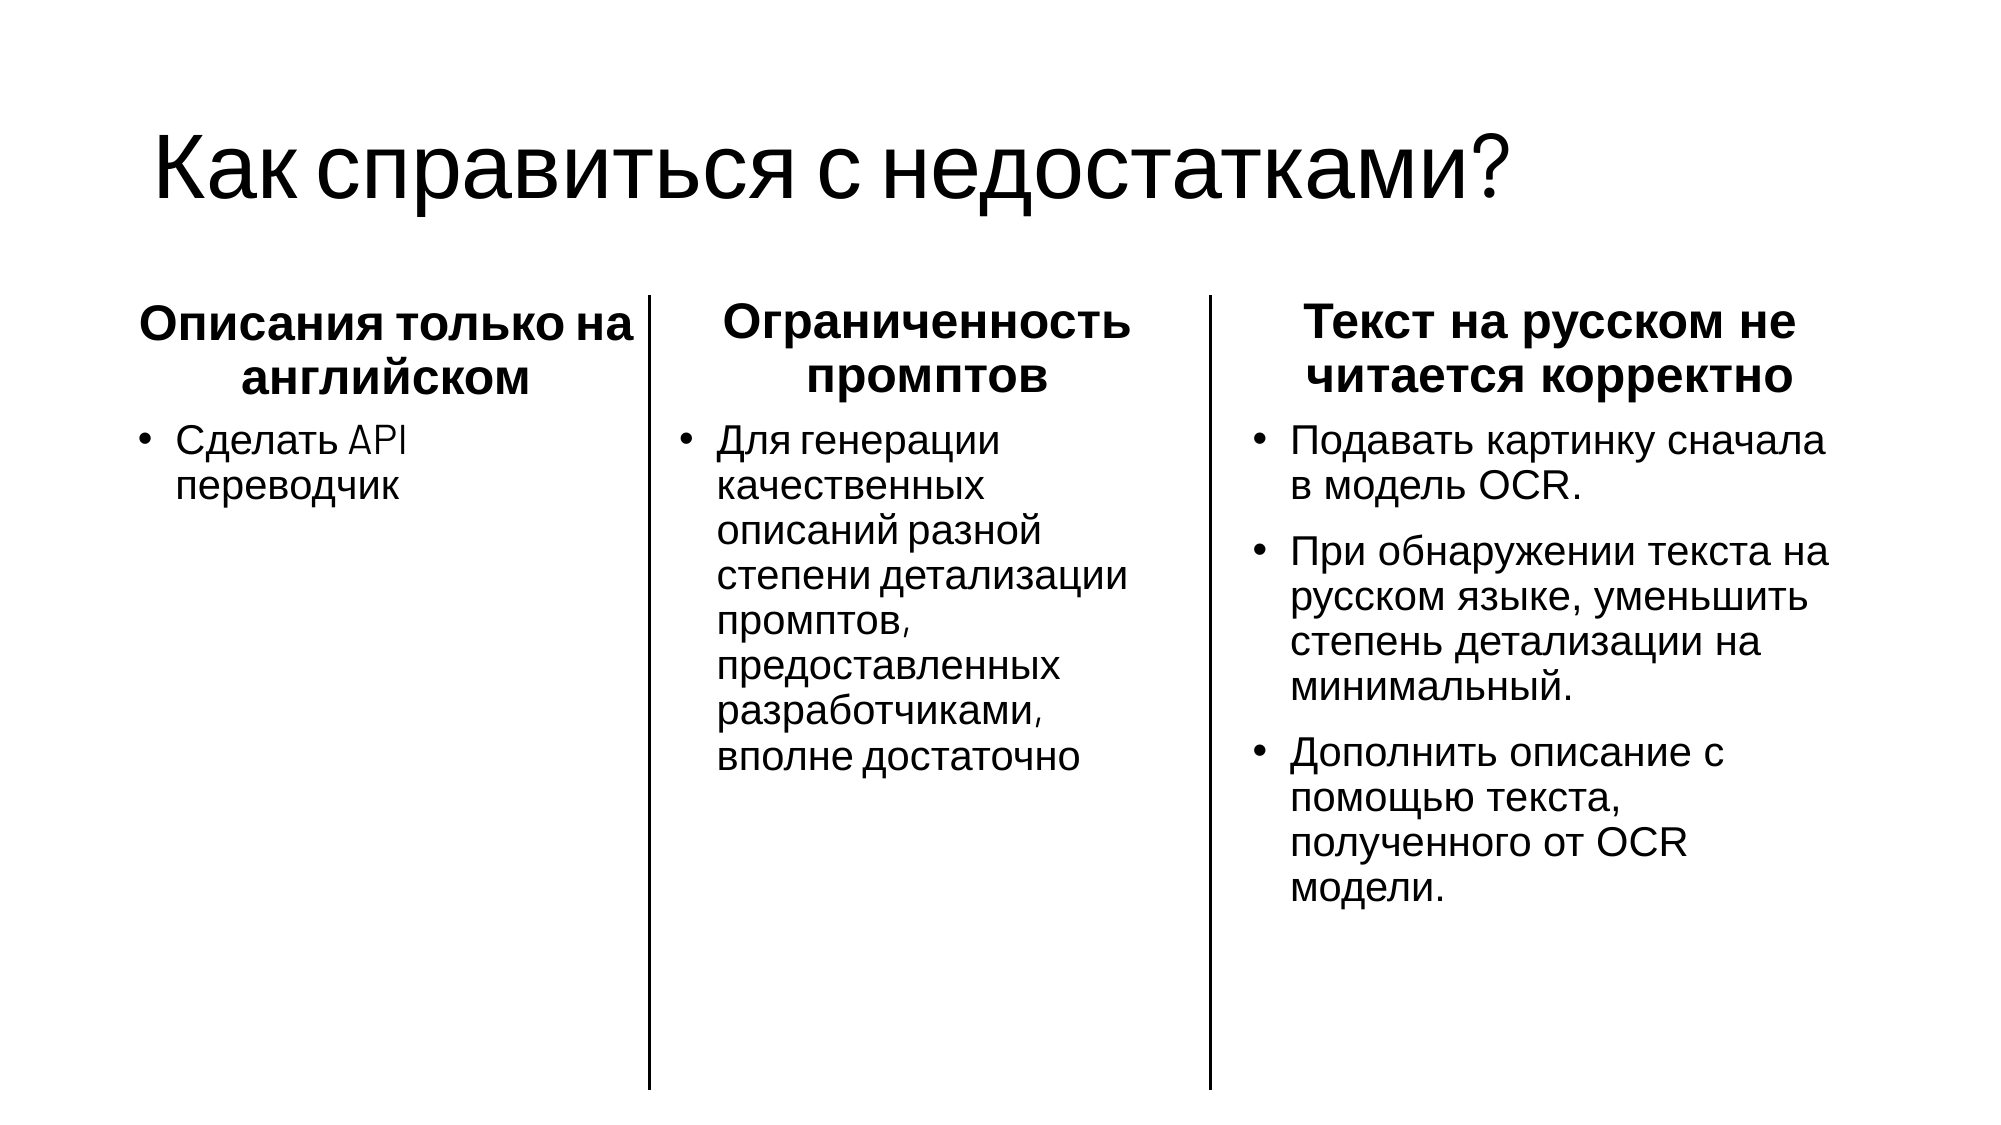

# Как справиться с недостатками?
Ограниченность промптов
Текст на русском не читается корректно
Описания только на английском
Сделать API переводчик
Для генерации качественных описаний разной степени детализации промптов, предоставленных разработчиками, вполне достаточно
Подавать картинку сначала в модель OCR.
При обнаружении текста на русском языке, уменьшить степень детализации на минимальный.
Дополнить описание с помощью текста, полученного от OCR модели.